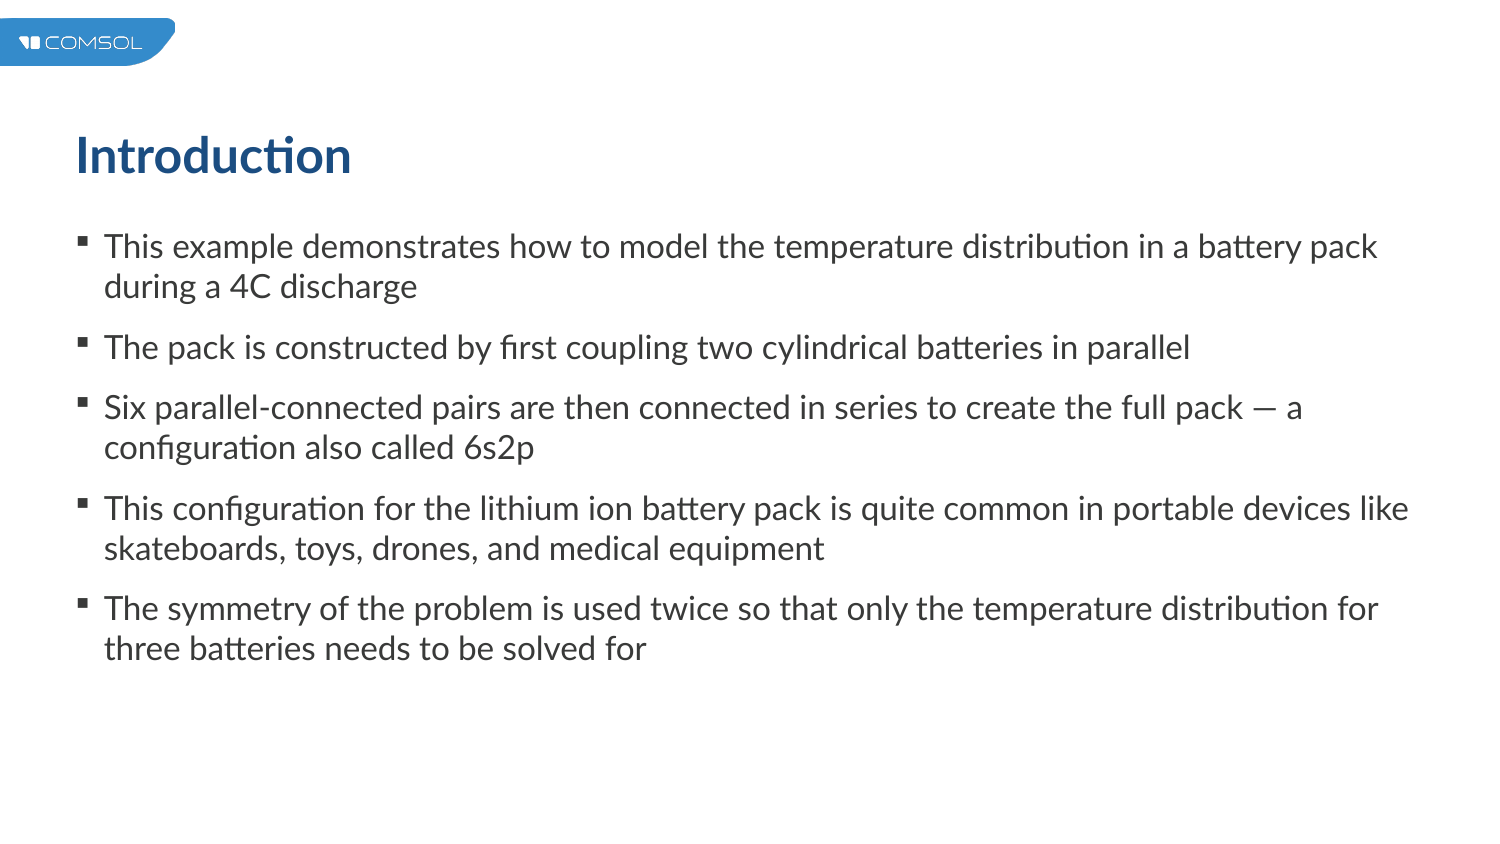

# Introduction
This example demonstrates how to model the temperature distribution in a battery pack during a 4C discharge
The pack is constructed by first coupling two cylindrical batteries in parallel
Six parallel-connected pairs are then connected in series to create the full pack — a configuration also called 6s2p
This configuration for the lithium ion battery pack is quite common in portable devices like skateboards, toys, drones, and medical equipment
The symmetry of the problem is used twice so that only the temperature distribution for three batteries needs to be solved for